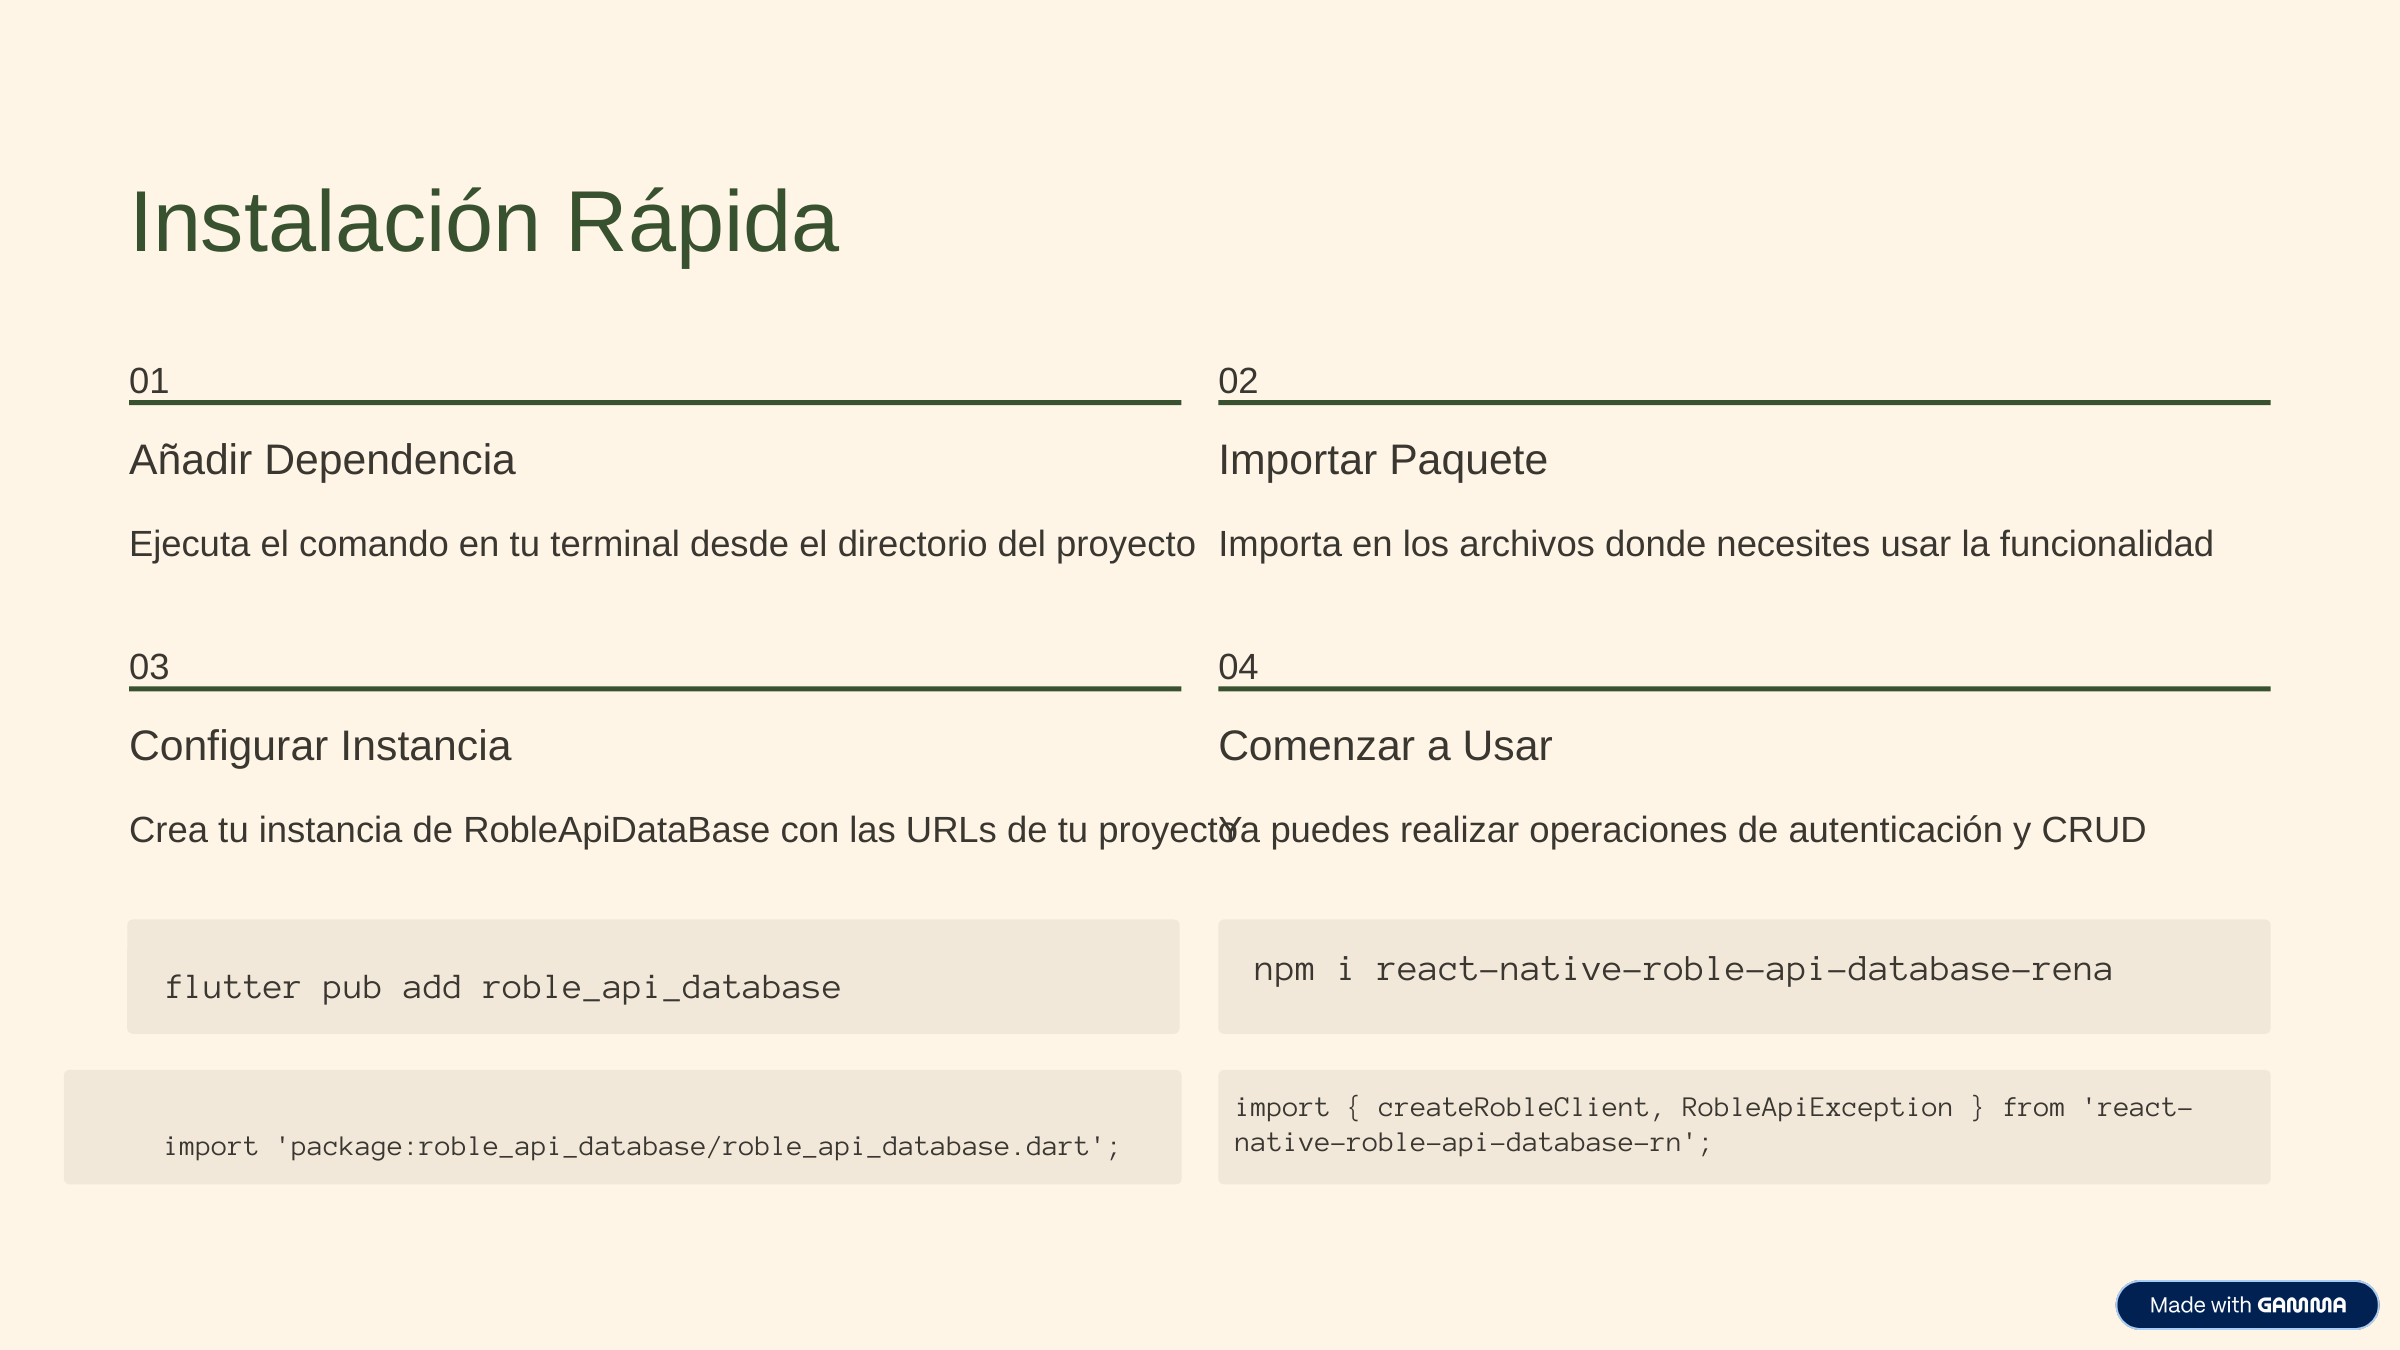

Instalación Rápida
01
02

Añadir Dependencia
Importar Paquete
Ejecuta el comando en tu terminal desde el directorio del proyecto
Importa en los archivos donde necesites usar la funcionalidad
03
04

Configurar Instancia
Comenzar a Usar
Crea tu instancia de RobleApiDataBase con las URLs de tu proyecto
Ya puedes realizar operaciones de autenticación y CRUD

npm i react-native-roble-api-database-rena
flutter pub add roble_api_database

import { createRobleClient, RobleApiException } from 'react-native-roble-api-database-rn';

import 'package:roble_api_database/roble_api_database.dart';